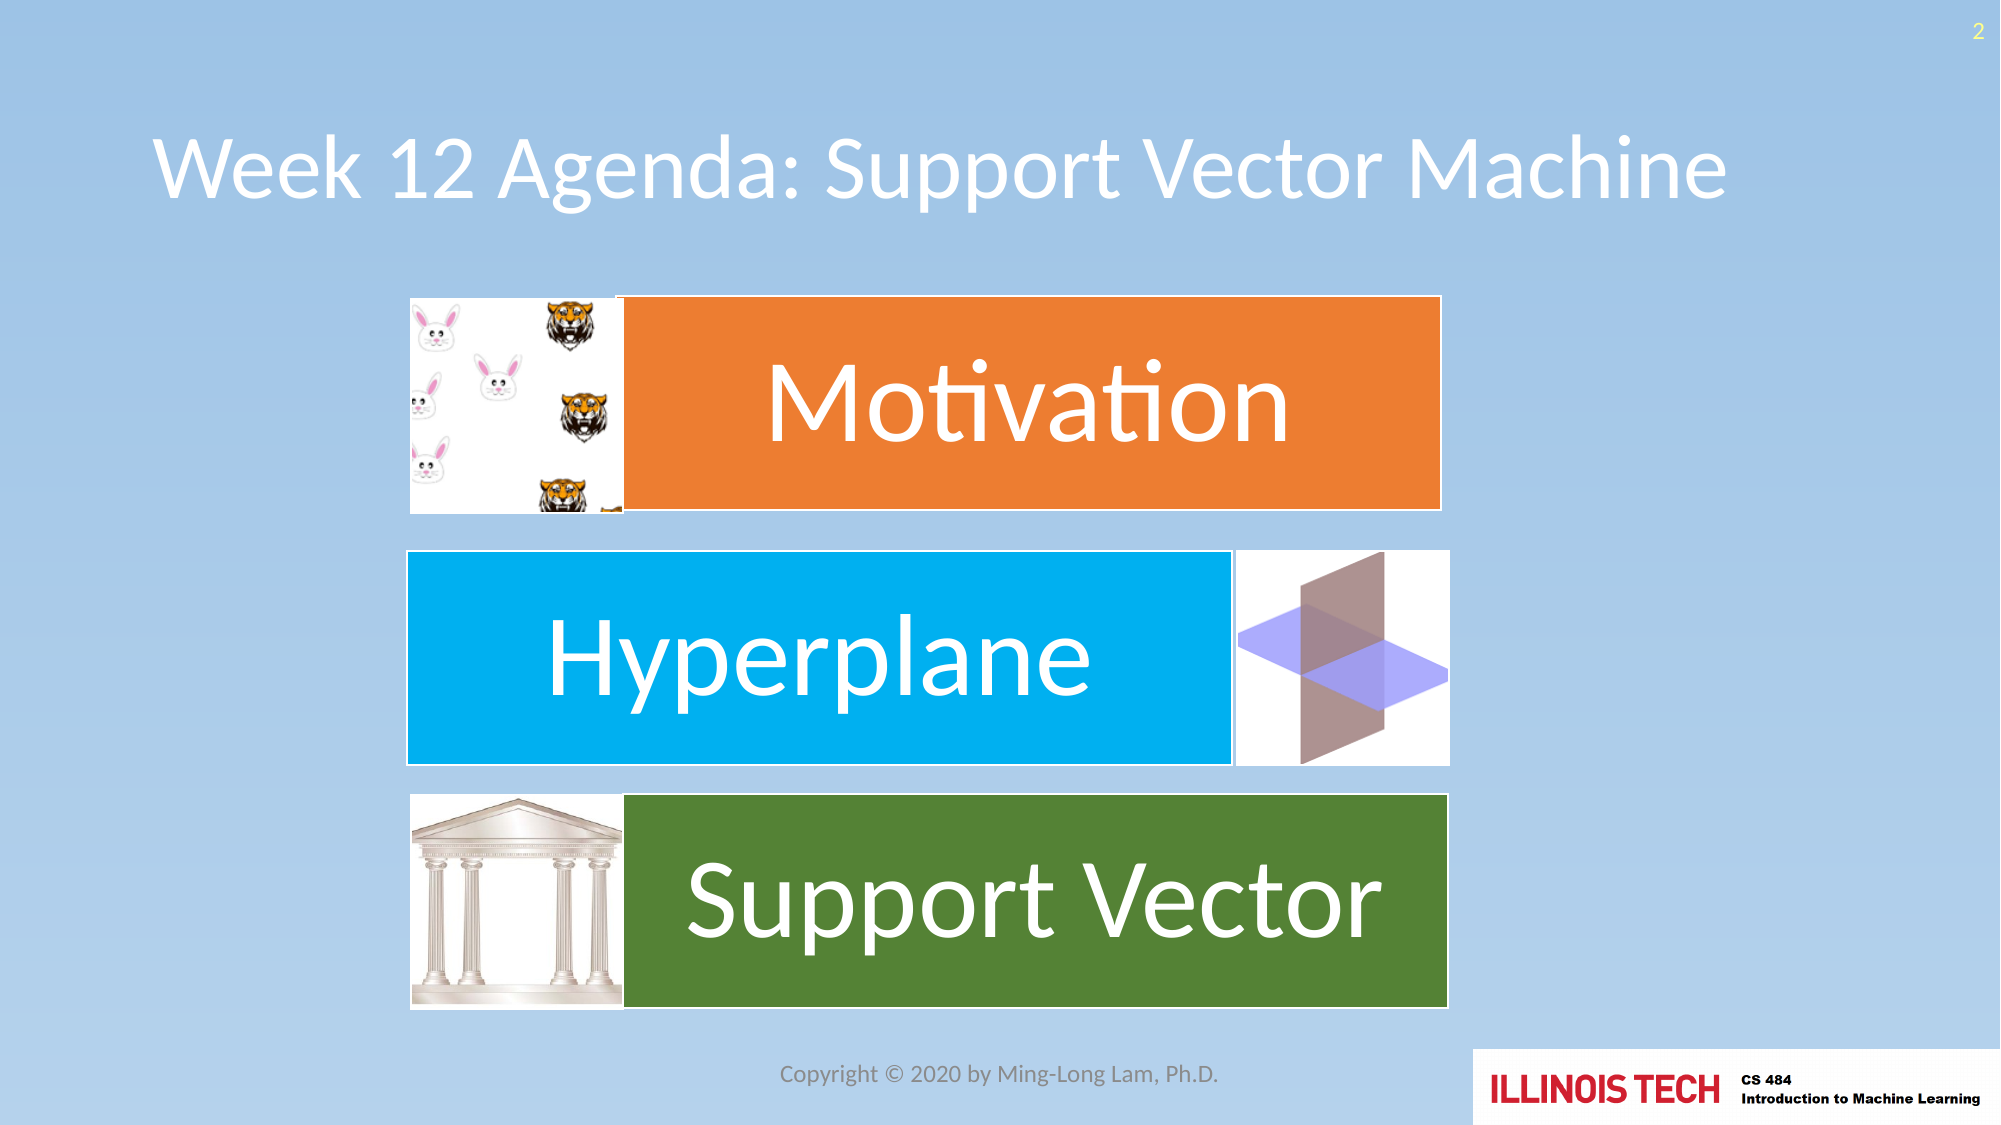

2
# Week 12 Agenda: Support Vector Machine
Motivation
Hyperplane
Support Vector
Copyright © 2020 by Ming-Long Lam, Ph.D.